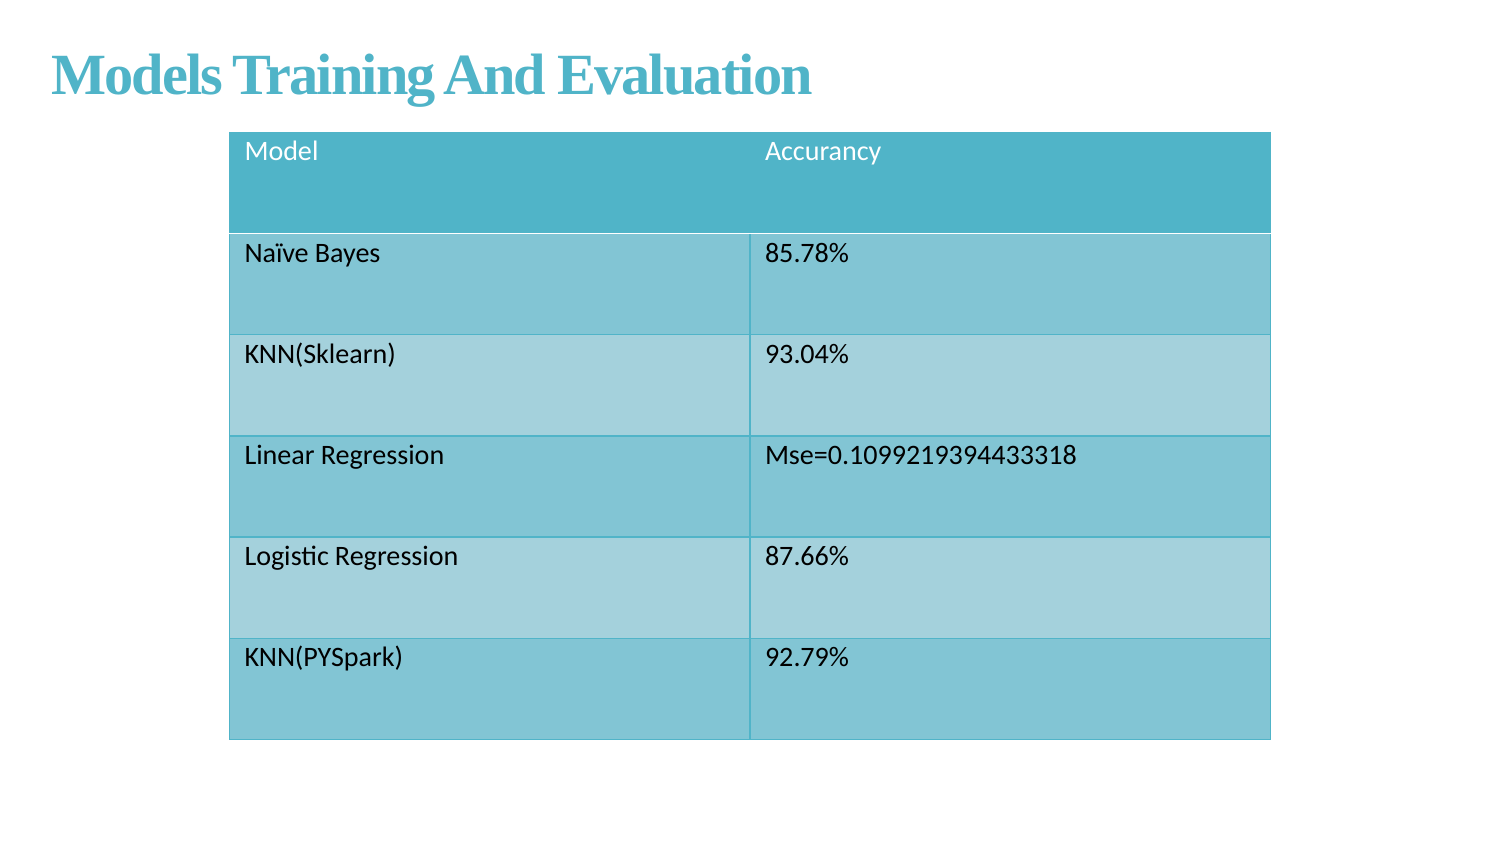

Models Training And Evaluation
| Model | Accurancy |
| --- | --- |
| Naïve Bayes | 85.78% |
| KNN(Sklearn) | 93.04% |
| Linear Regression | Mse=0.1099219394433318 |
| Logistic Regression | 87.66% |
| KNN(PYSpark) | 92.79% |